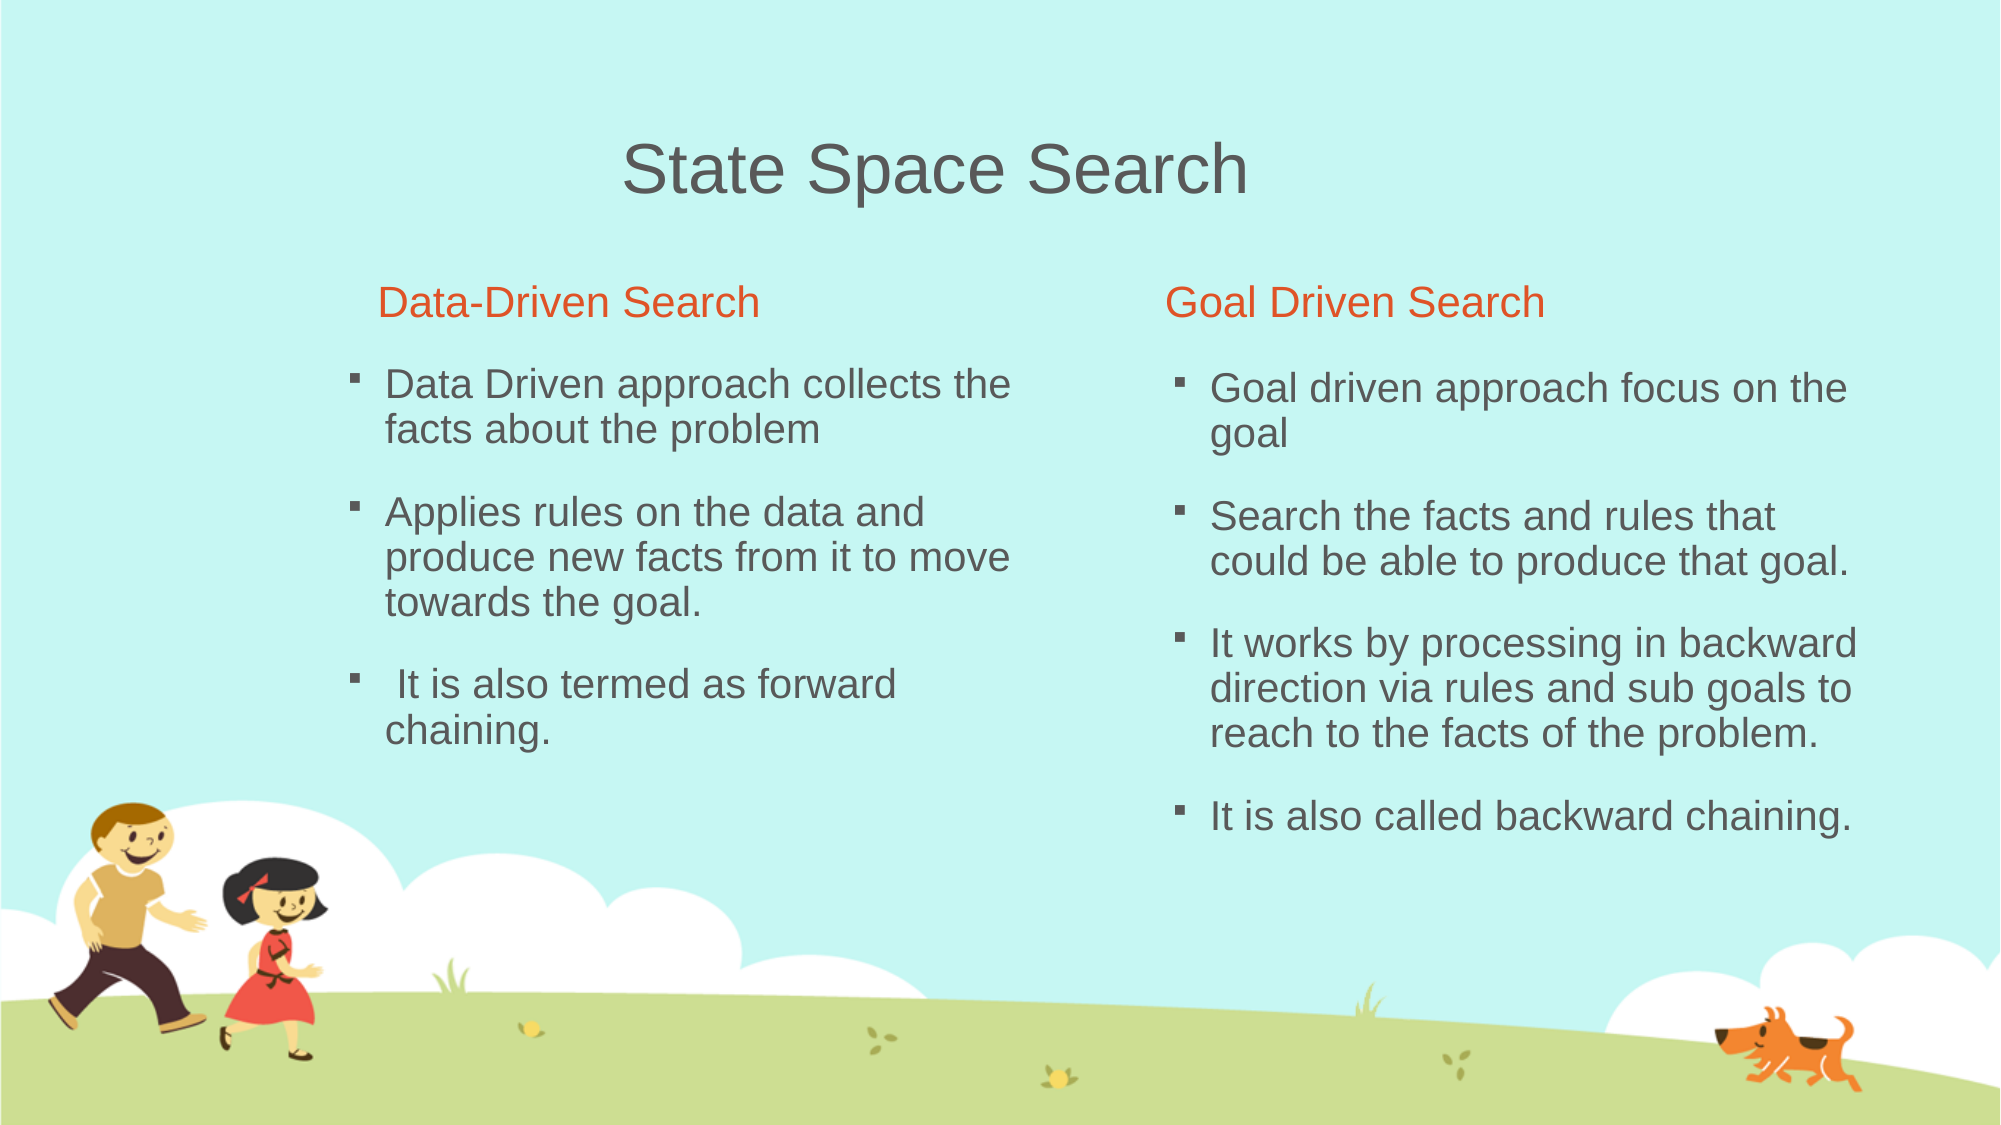

# State Space Search
Data-Driven Search
Goal Driven Search
Data Driven approach collects the facts about the problem
Applies rules on the data and produce new facts from it to move towards the goal.
 It is also termed as forward chaining.

Goal driven approach focus on the goal
Search the facts and rules that could be able to produce that goal.
It works by processing in backward direction via rules and sub goals to reach to the facts of the problem.
It is also called backward chaining.